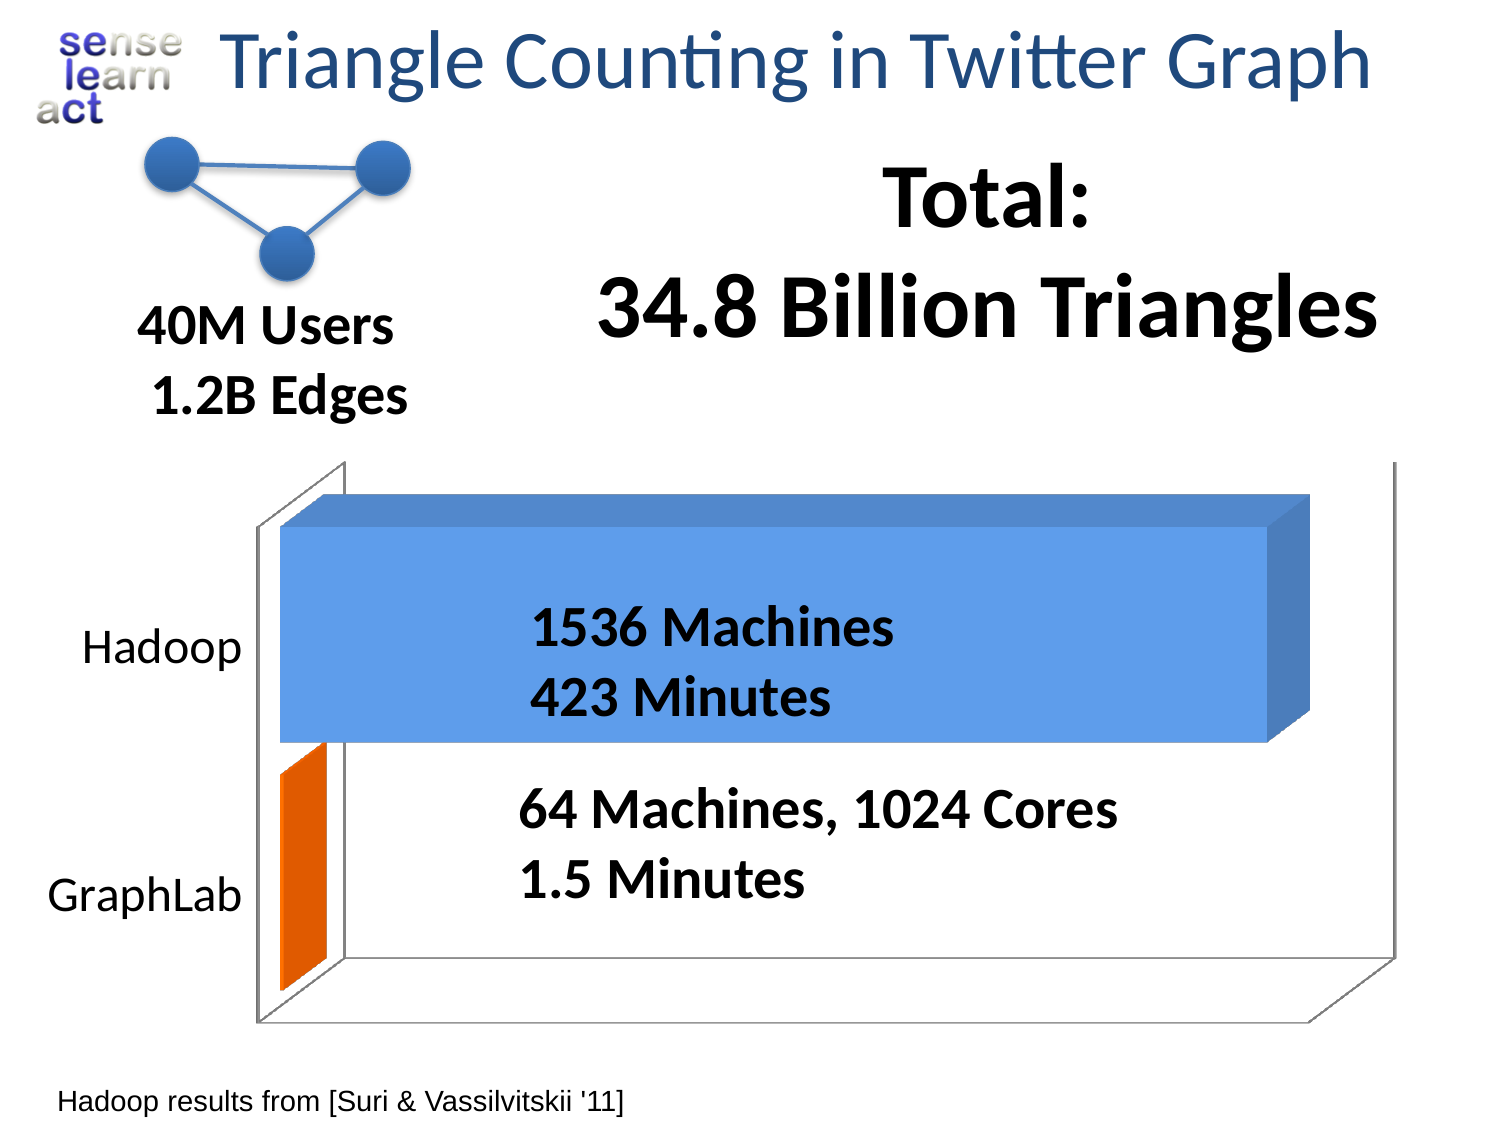

# Triangle Counting in Twitter Graph

40M Users
1.2B Edges
Total:
34.8 Billion Triangles

[unsupported chart]

1536 Machines
423 Minutes

64 Machines, 1024 Cores
1.5 Minutes
Hadoop results from [Suri & Vassilvitskii '11]